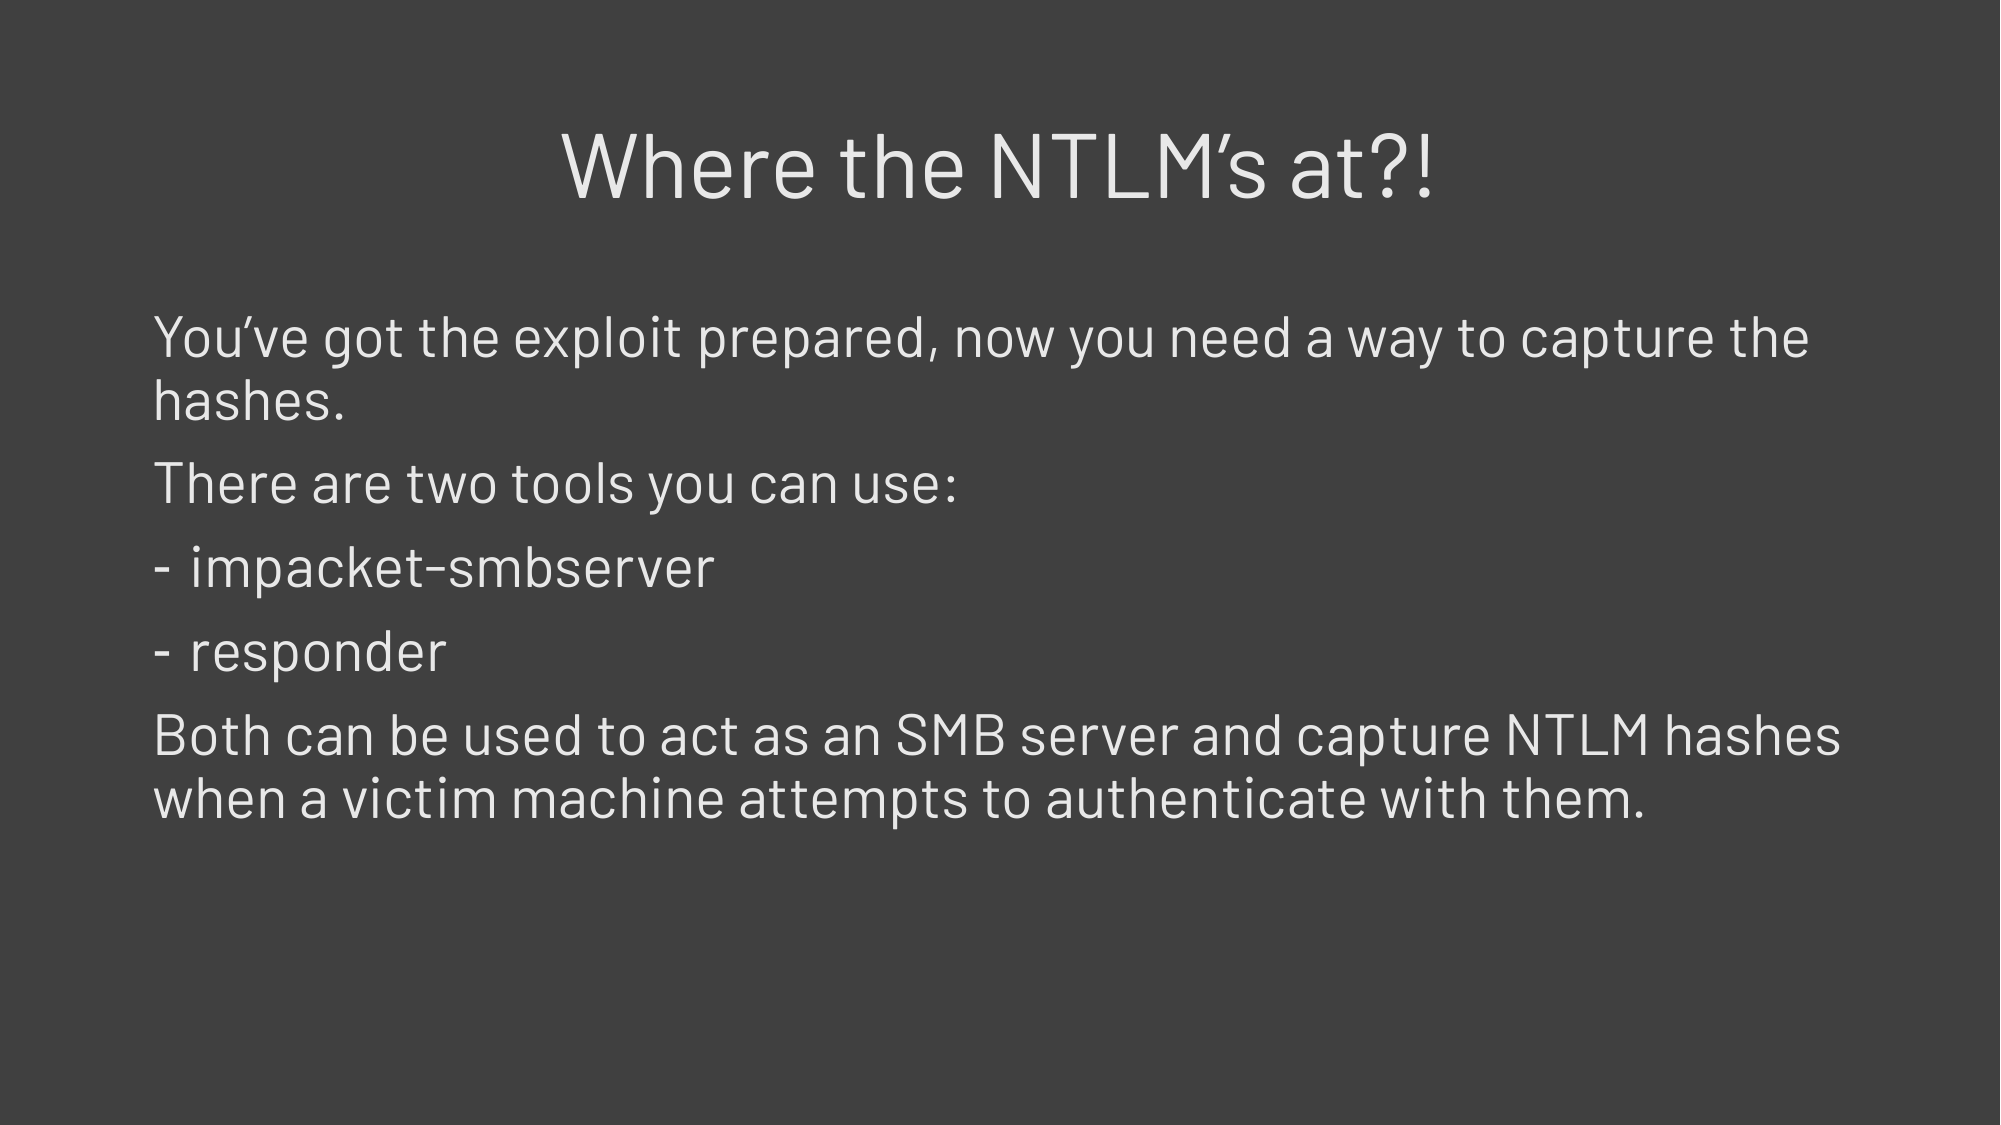

# Where the NTLM’s at?!
You’ve got the exploit prepared, now you need a way to capture the hashes.
There are two tools you can use:
impacket-smbserver
responder
Both can be used to act as an SMB server and capture NTLM hashes when a victim machine attempts to authenticate with them.